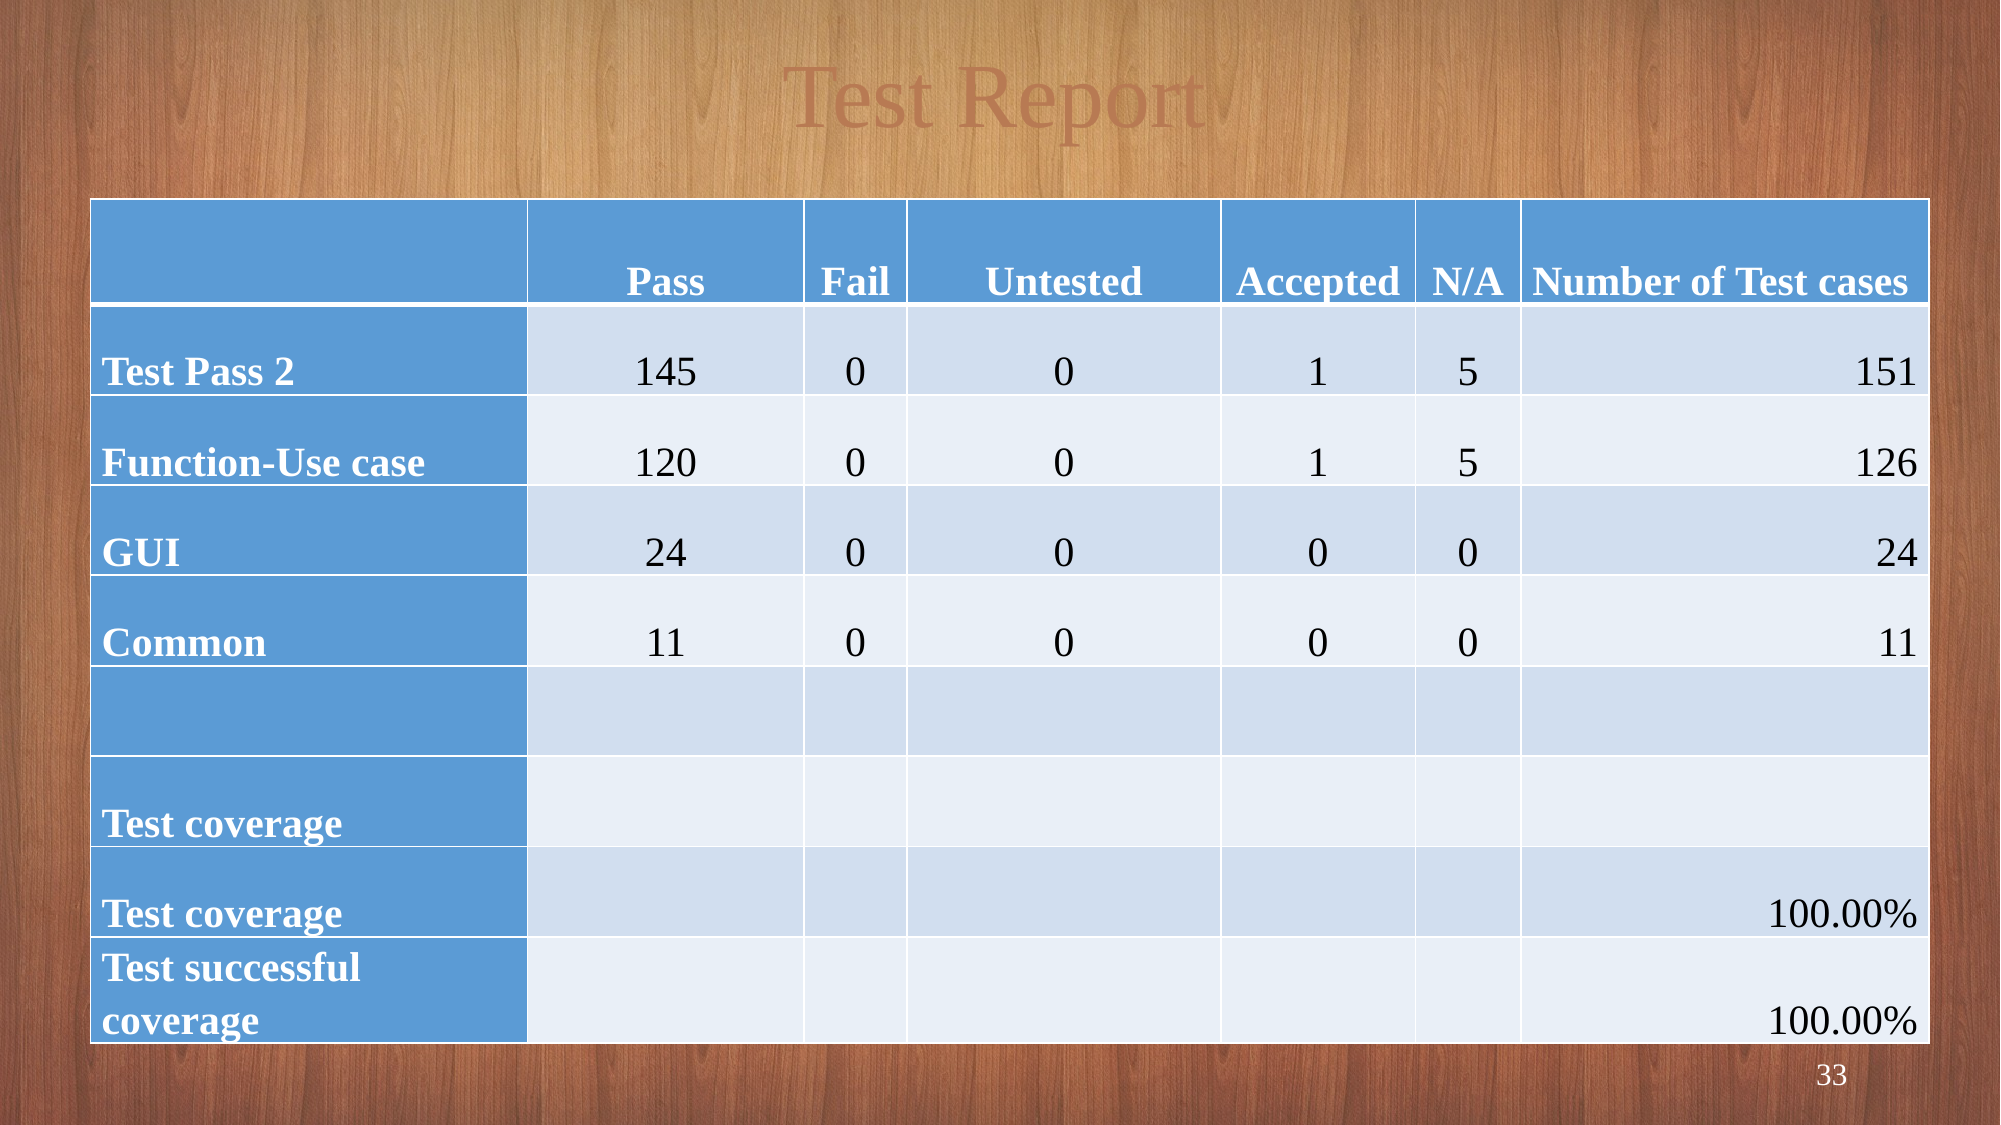

# Test Report
|  | Pass | Fail | Untested | Accepted | N/A | Number of Test cases |
| --- | --- | --- | --- | --- | --- | --- |
| Test Pass 2 | 145 | 0 | 0 | 1 | 5 | 151 |
| Function-Use case | 120 | 0 | 0 | 1 | 5 | 126 |
| GUI | 24 | 0 | 0 | 0 | 0 | 24 |
| Common | 11 | 0 | 0 | 0 | 0 | 11 |
|  |  |  |  |  |  |  |
| Test coverage |  |  |  |  |  |  |
| Test coverage |  |  |  |  |  | 100.00% |
| Test successful coverage |  |  |  |  |  | 100.00% |
33